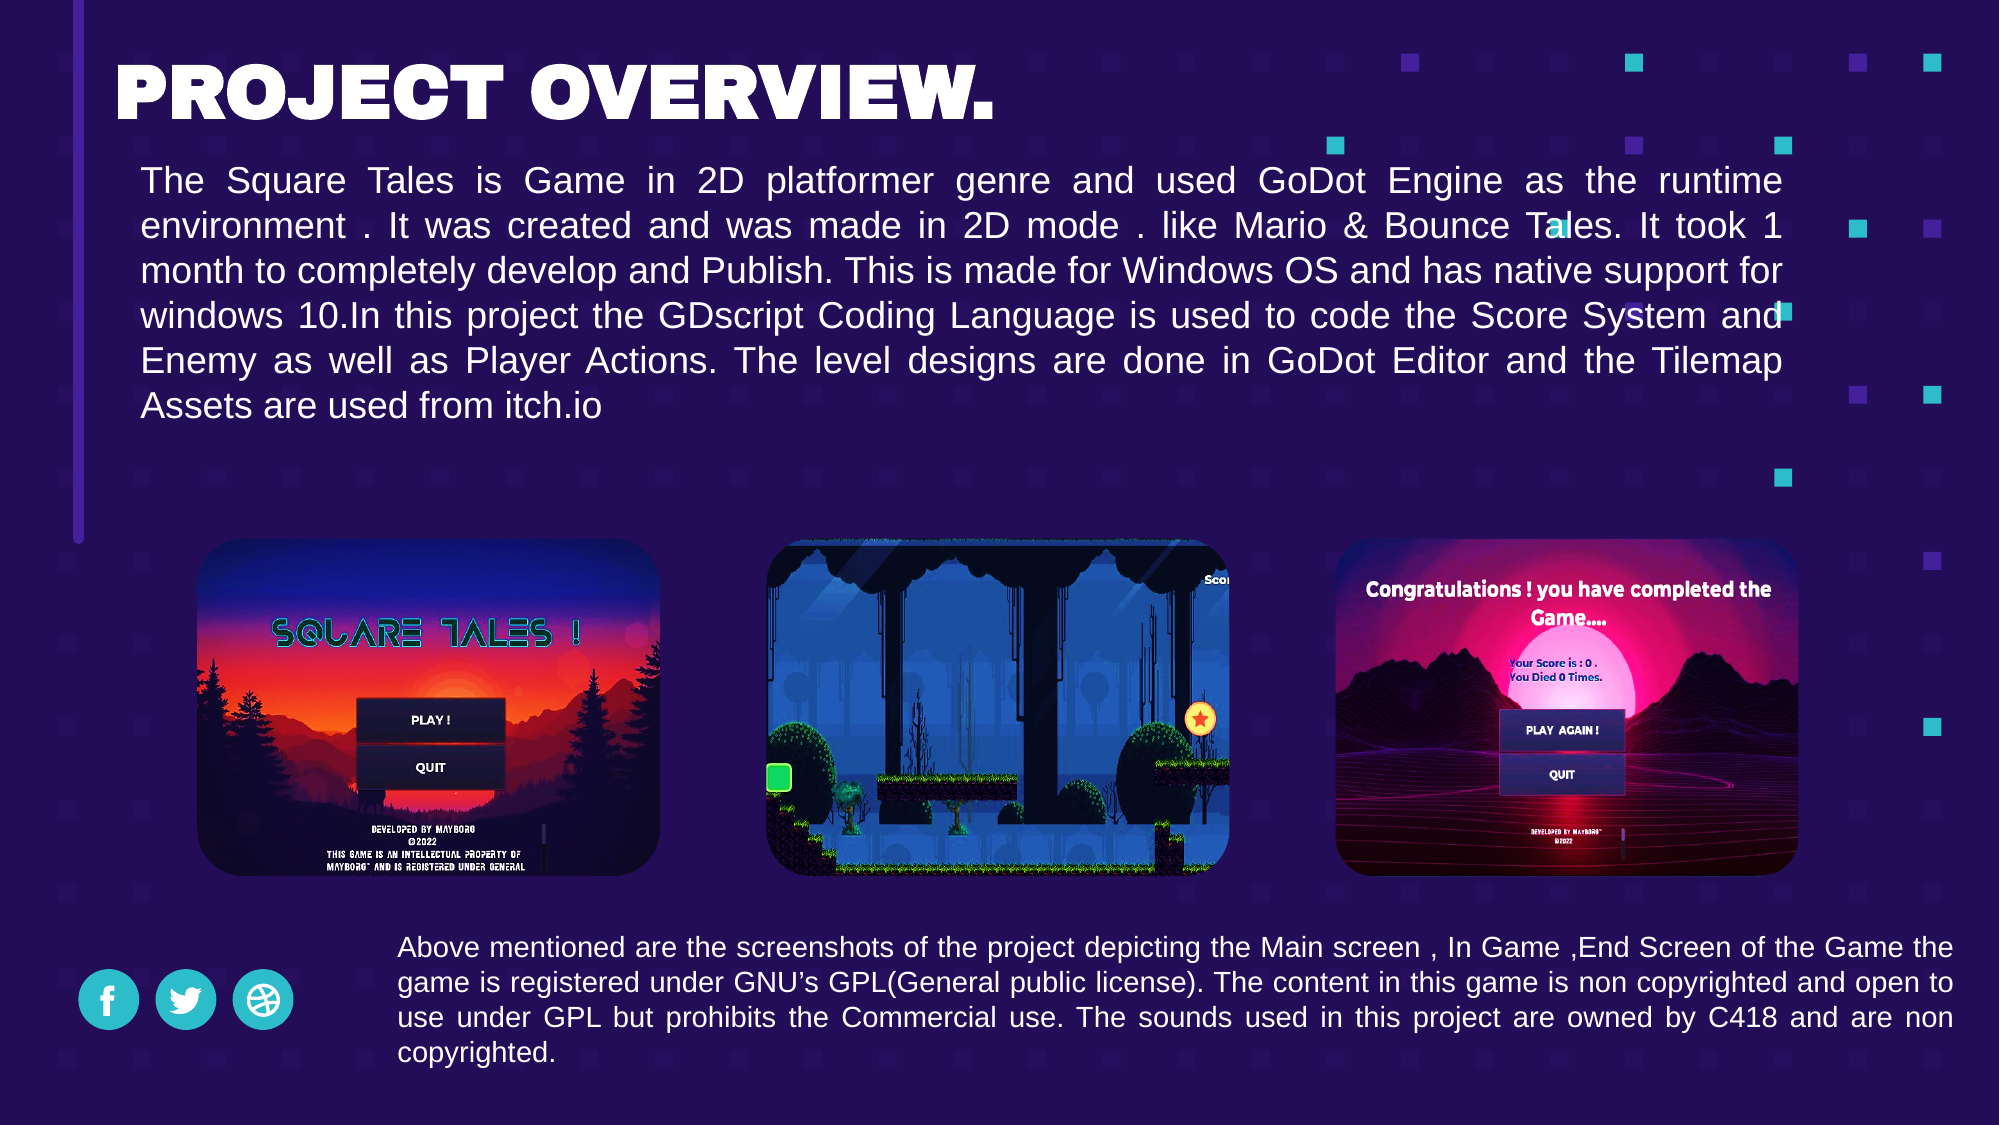

PROJECT OVERVIEW.
The Square Tales is Game in 2D platformer genre and used GoDot Engine as the runtime environment . It was created and was made in 2D mode . like Mario & Bounce Tales. It took 1 month to completely develop and Publish. This is made for Windows OS and has native support for windows 10.In this project the GDscript Coding Language is used to code the Score System and Enemy as well as Player Actions. The level designs are done in GoDot Editor and the Tilemap Assets are used from itch.io

Above mentioned are the screenshots of the project depicting the Main screen , In Game ,End Screen of the Game the game is registered under GNU’s GPL(General public license). The content in this game is non copyrighted and open to use under GPL but prohibits the Commercial use. The sounds used in this project are owned by C418 and are non copyrighted.